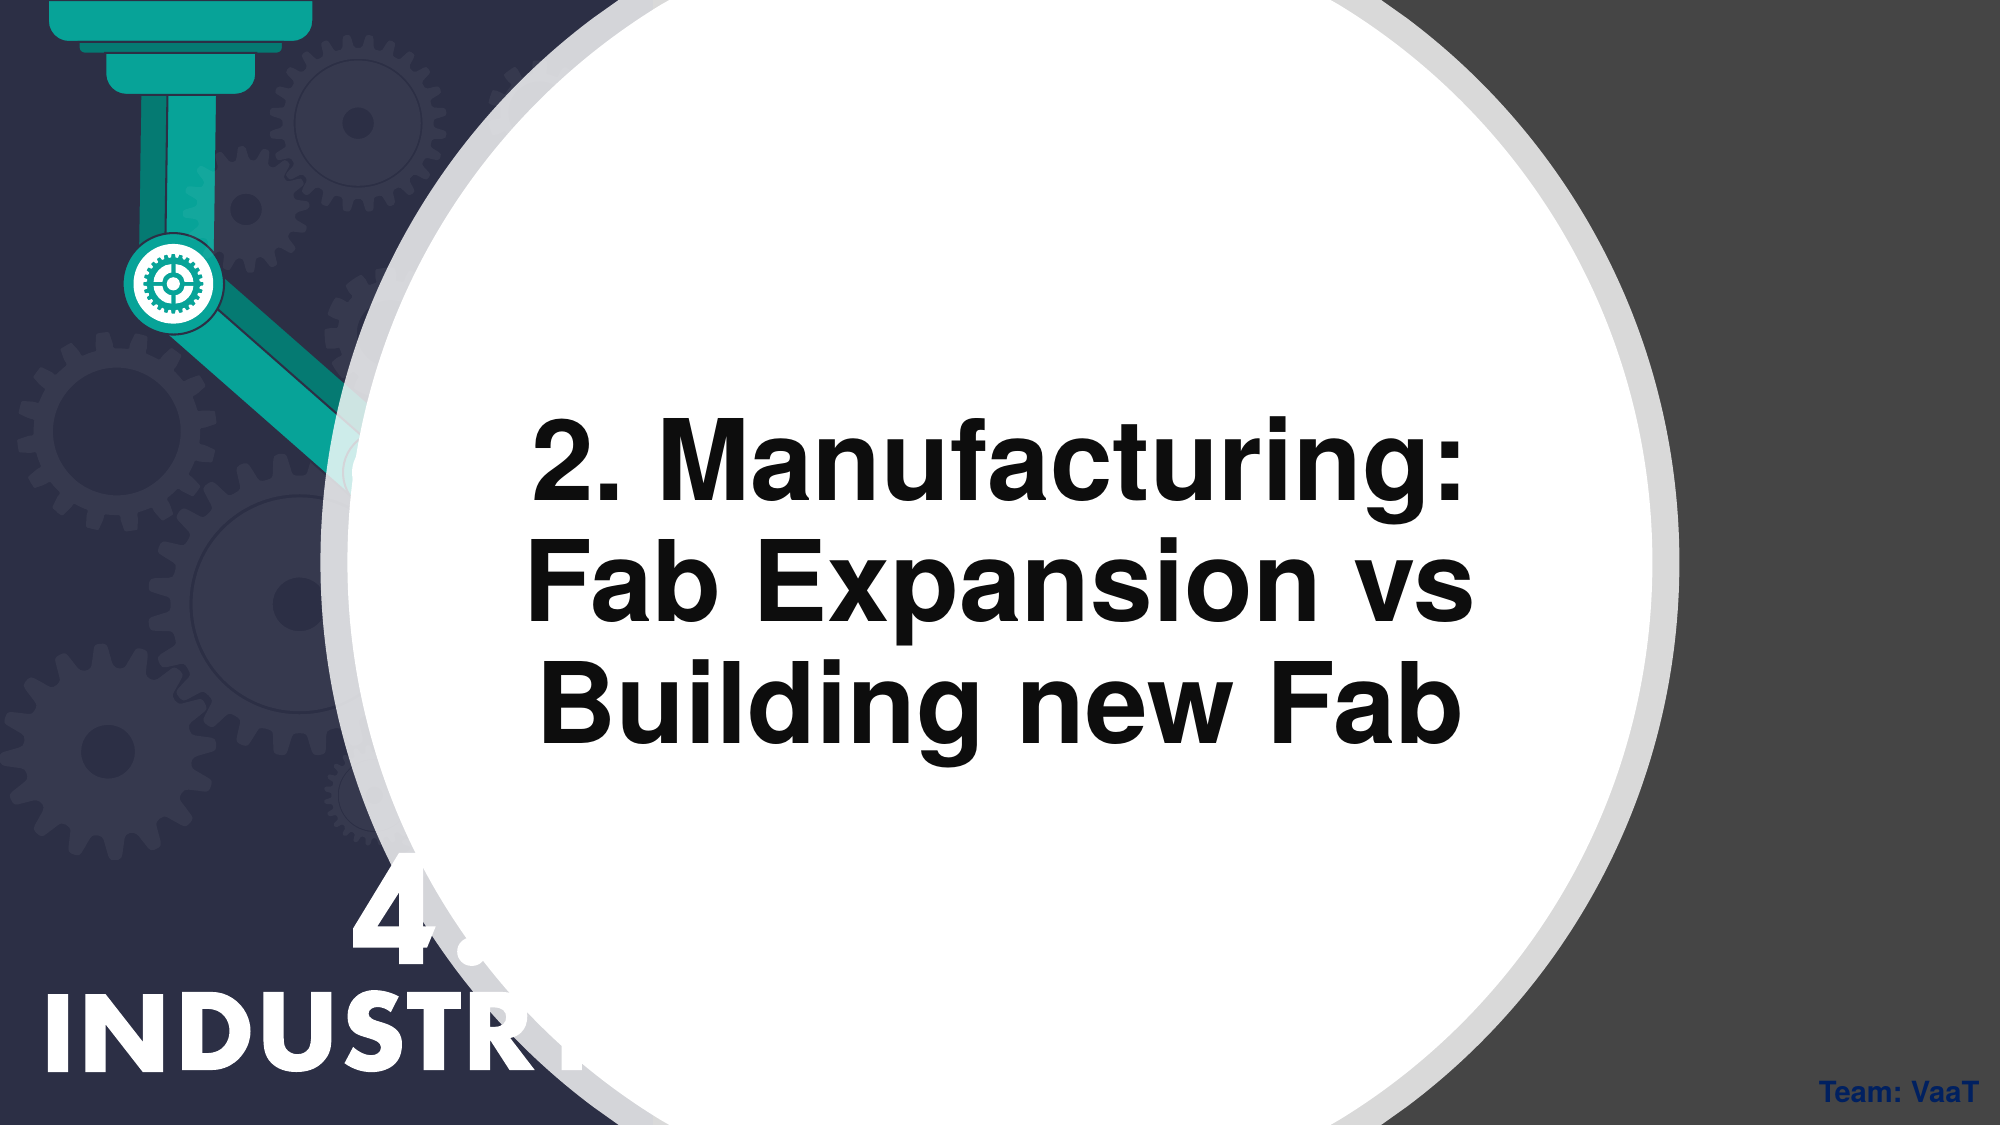

2. Manufacturing: Fab Expansion vs Building new Fab

Team: VaaT